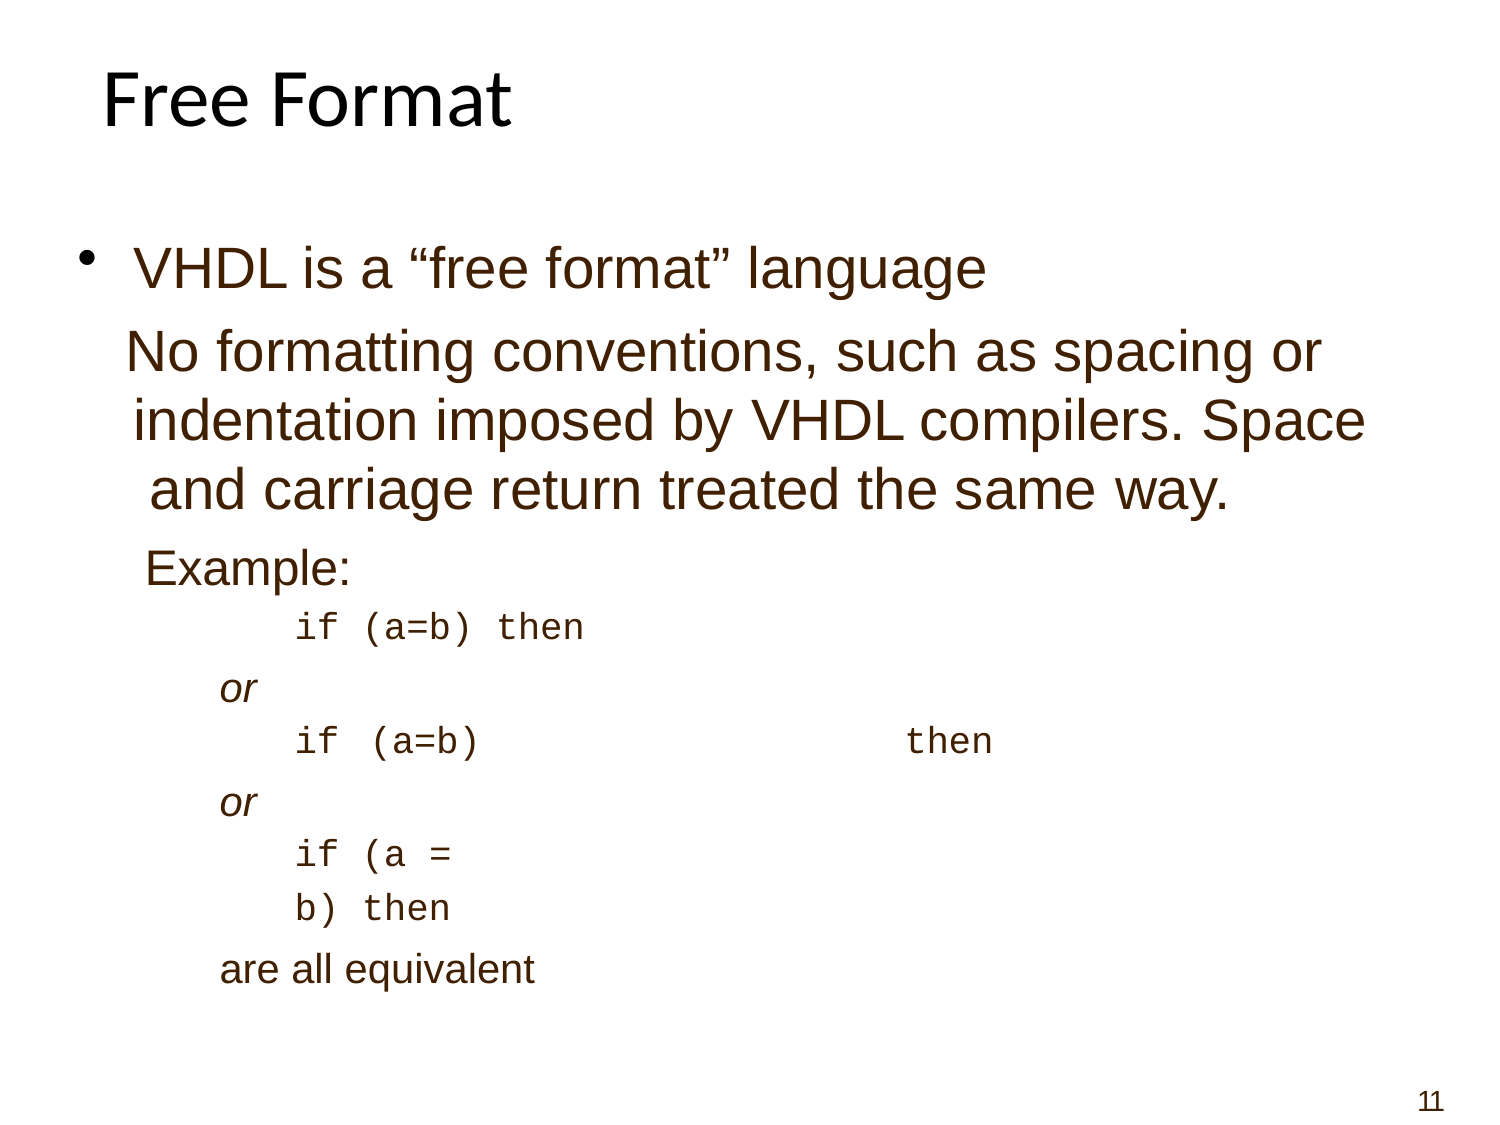

# Free Format
VHDL is a “free format” language
No formatting conventions, such as spacing or  indentation imposed by VHDL compilers. Space  and carriage return treated the same way.
Example:
if (a=b) then
or
if (a=b)	then
or
if (a =
b) then
are all equivalent
11